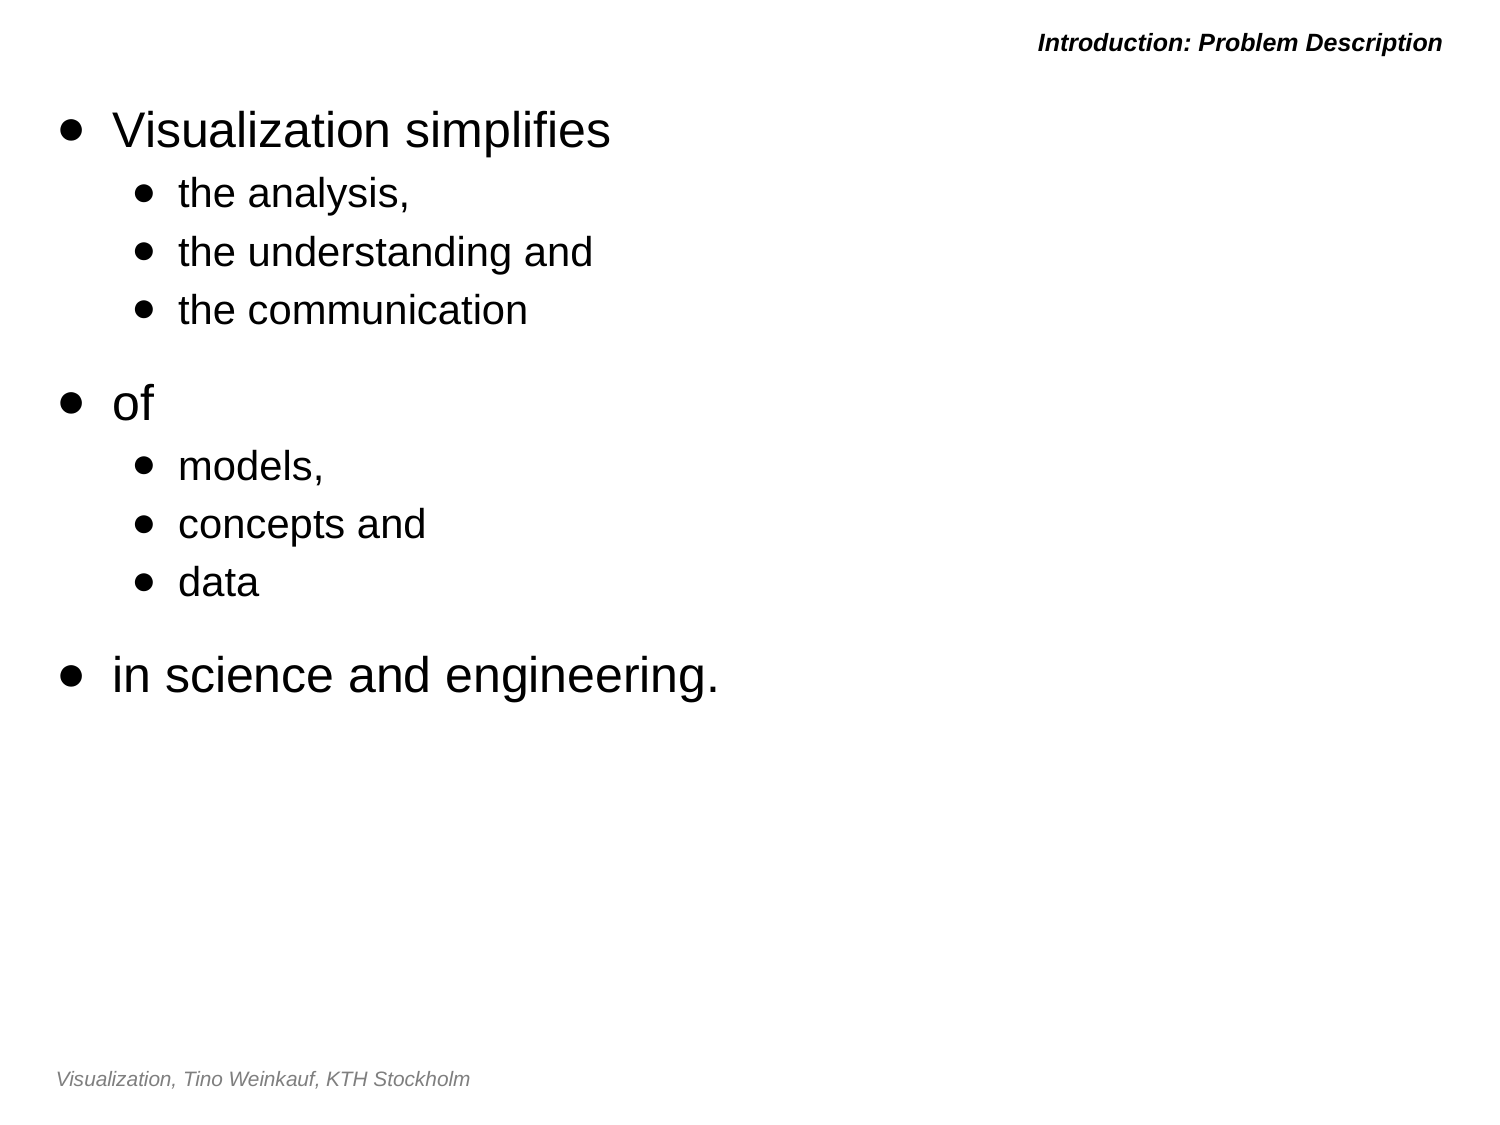

# Introduction: Problem Description
Visualization simplifies
the analysis,
the understanding and
the communication
of
models,
concepts and
data
in science and engineering.